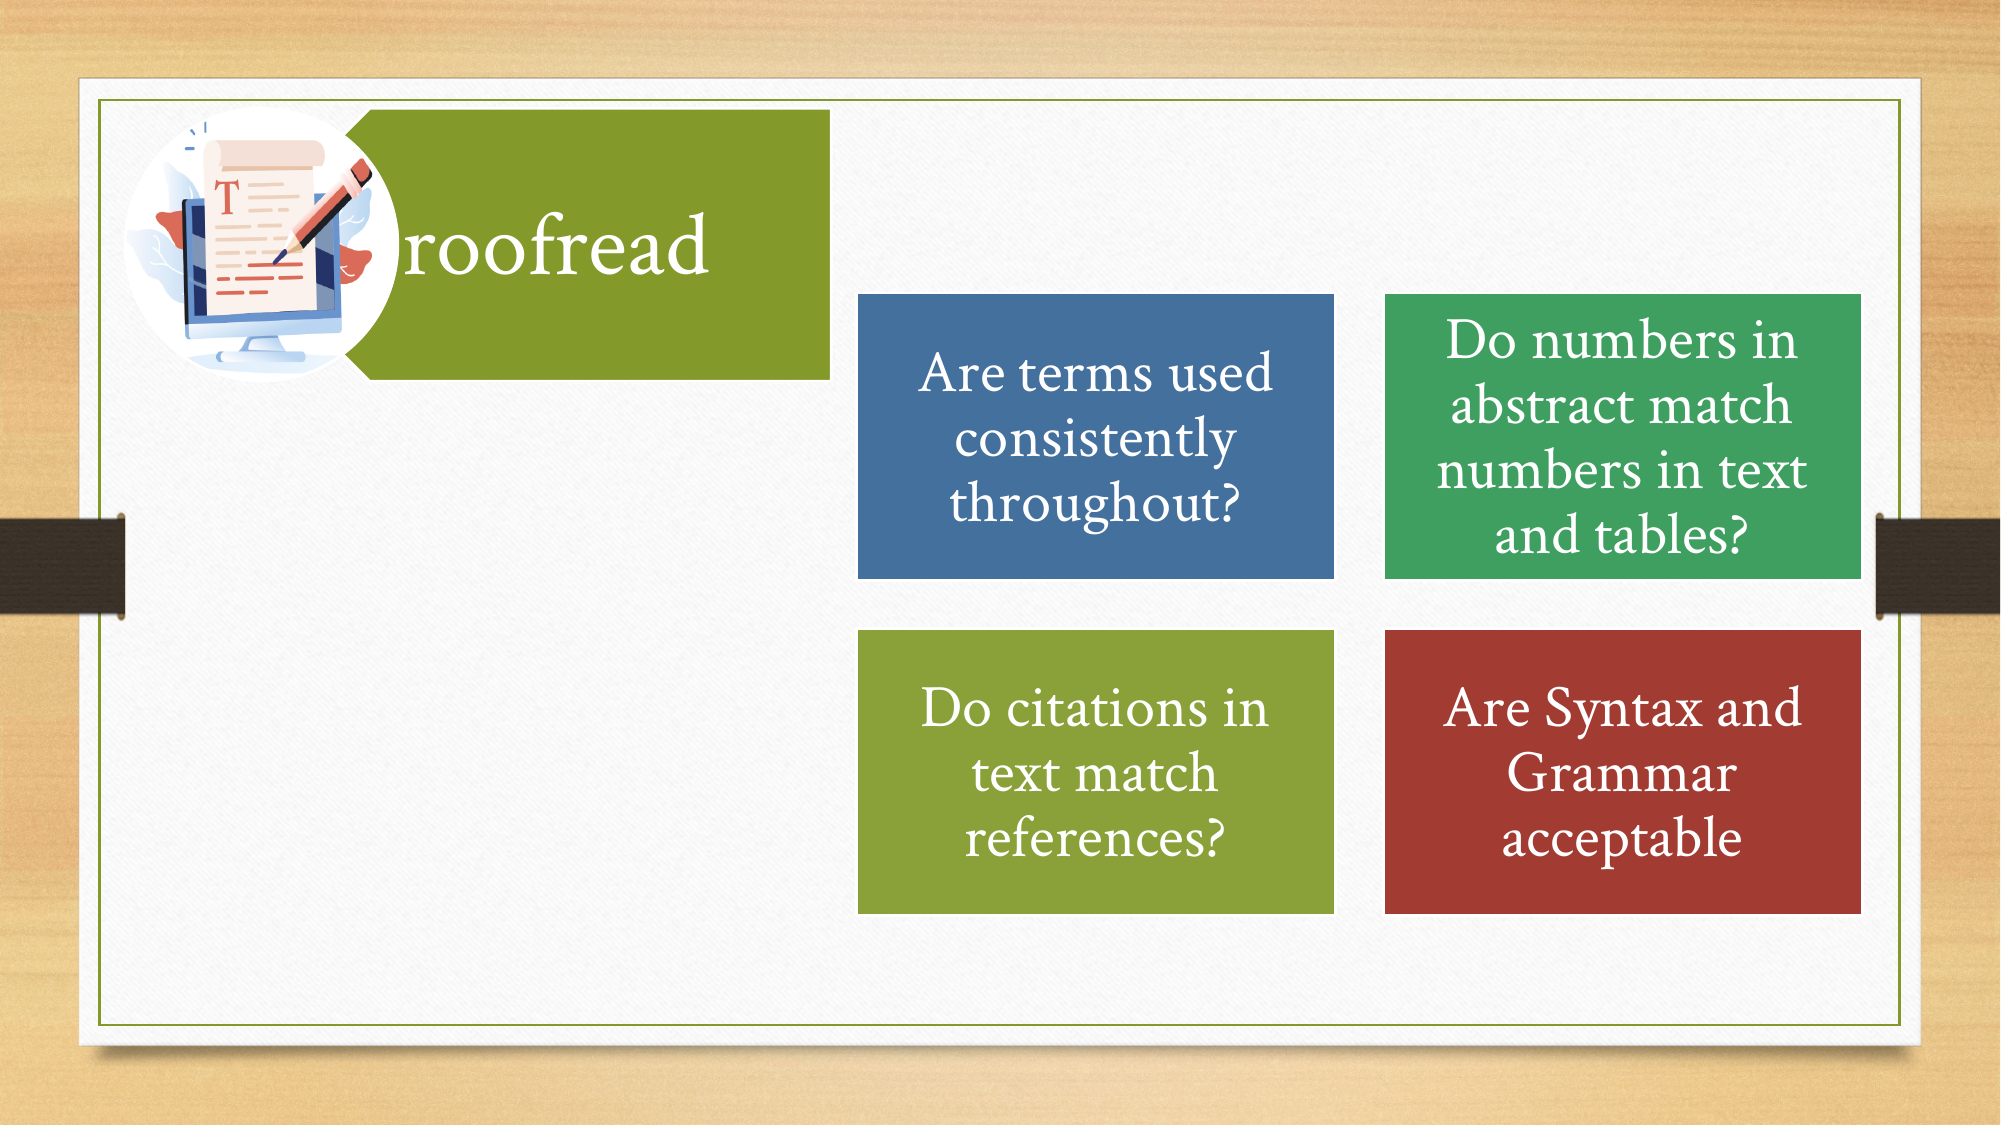

Proofread
Are terms used consistently throughout?
Do numbers in abstract match numbers in text and tables?
Do citations in text match references?
Are Syntax and Grammar acceptable